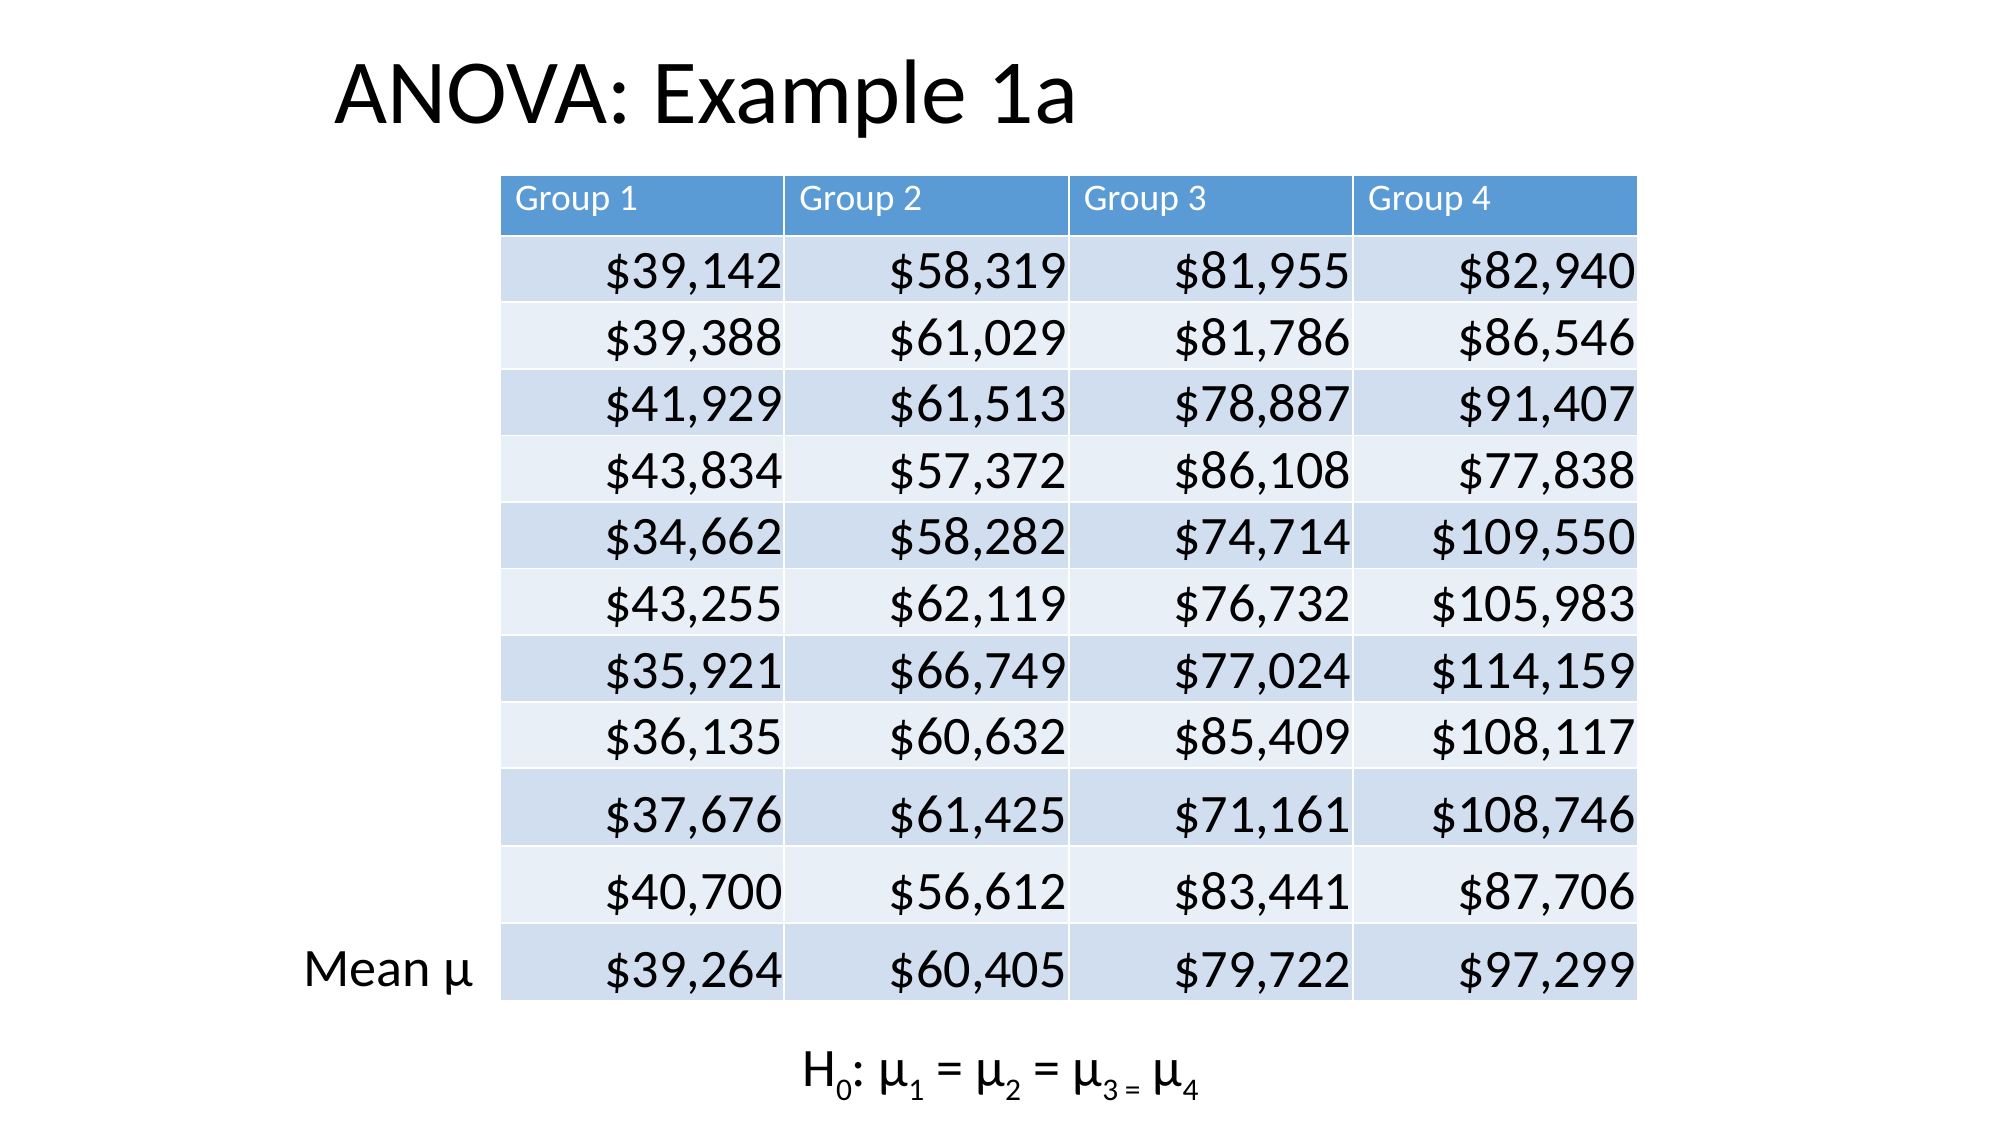

# ANOVA: Example 1a
| Group 1 | Group 2 | Group 3 | Group 4 |
| --- | --- | --- | --- |
| $39,142 | $58,319 | $81,955 | $82,940 |
| $39,388 | $61,029 | $81,786 | $86,546 |
| $41,929 | $61,513 | $78,887 | $91,407 |
| $43,834 | $57,372 | $86,108 | $77,838 |
| $34,662 | $58,282 | $74,714 | $109,550 |
| $43,255 | $62,119 | $76,732 | $105,983 |
| $35,921 | $66,749 | $77,024 | $114,159 |
| $36,135 | $60,632 | $85,409 | $108,117 |
| $37,676 | $61,425 | $71,161 | $108,746 |
| $40,700 | $56,612 | $83,441 | $87,706 |
| $39,264 | $60,405 | $79,722 | $97,299 |
Mean μ
H0: µ1 = µ2 = µ3 = µ4